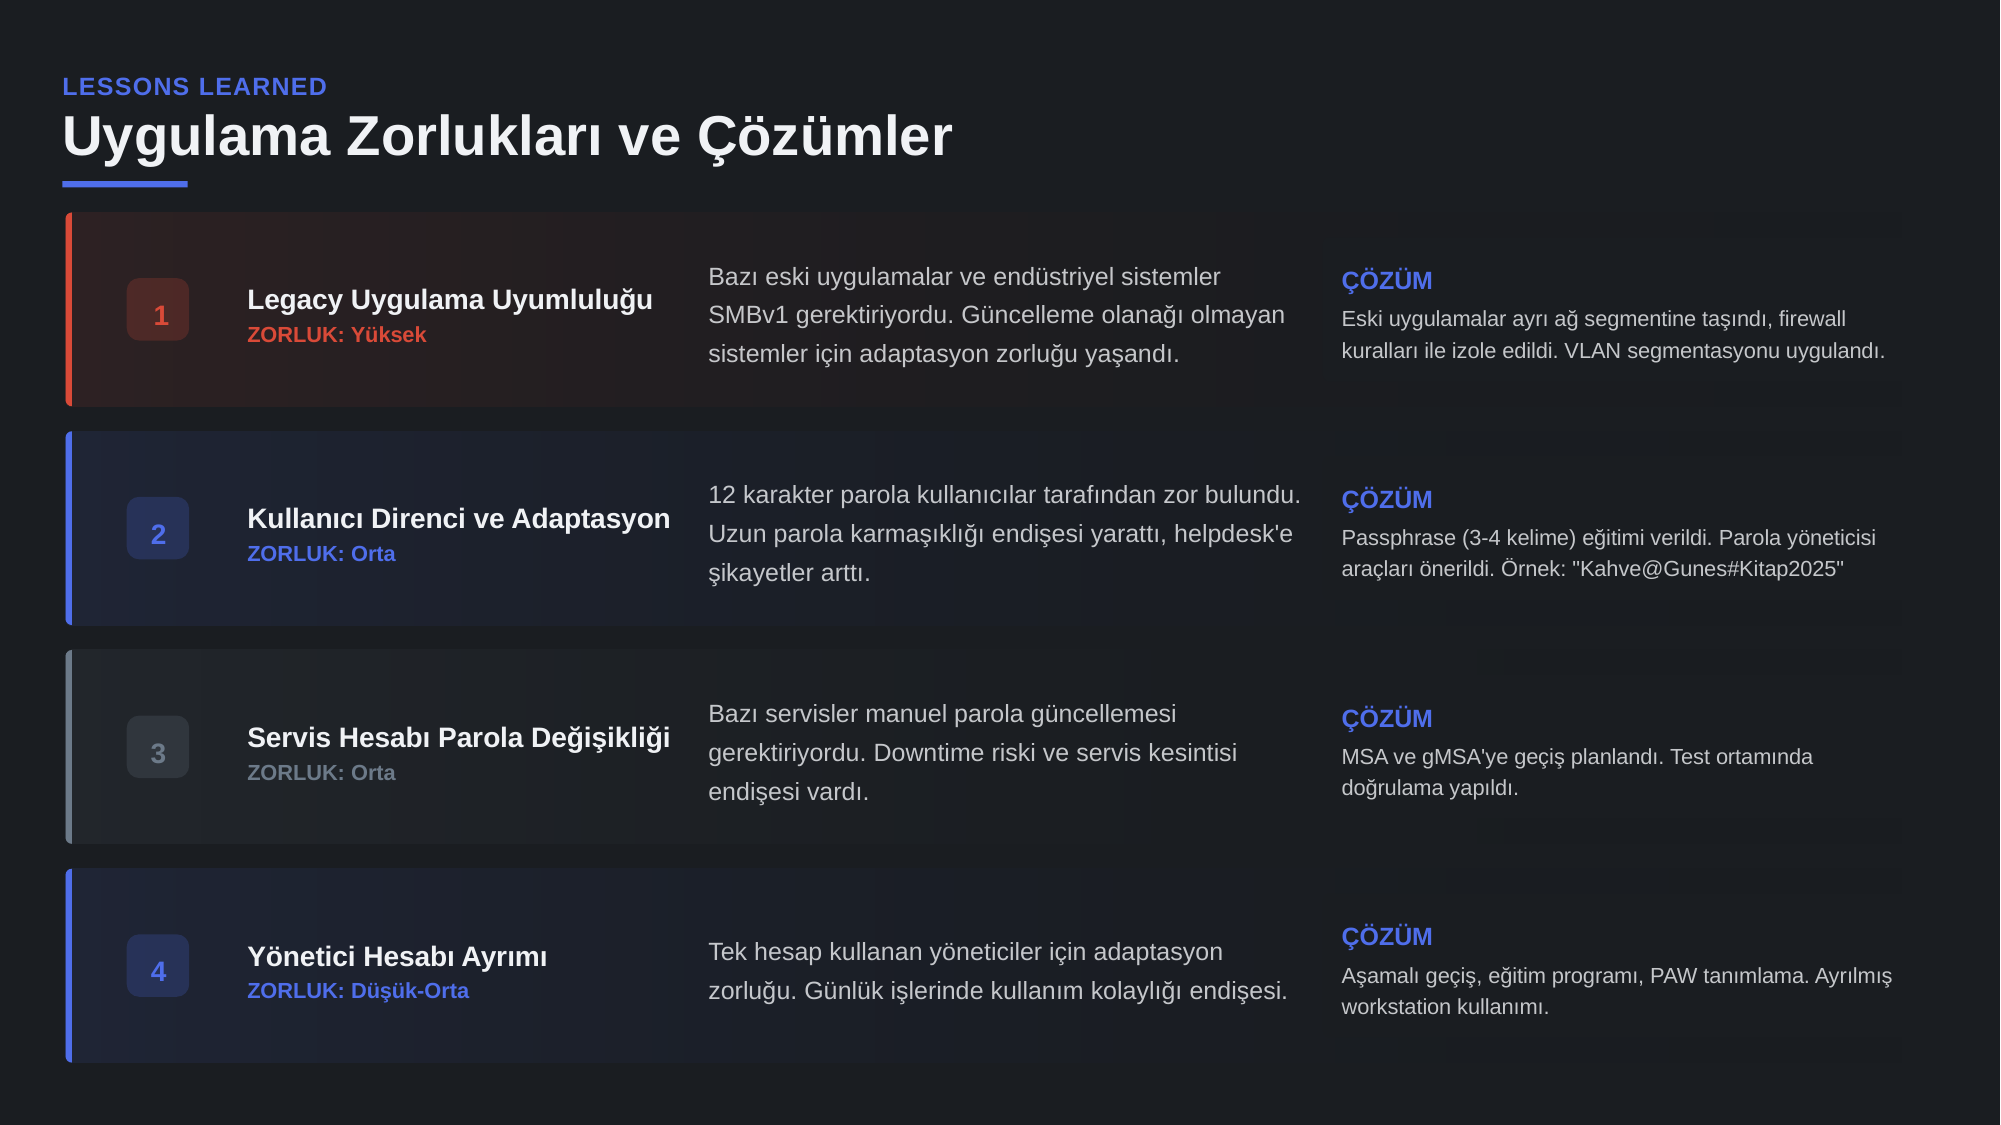

LESSONS LEARNED
Uygulama Zorlukları ve Çözümler

Bazı eski uygulamalar ve endüstriyel sistemler SMBv1 gerektiriyordu. Güncelleme olanağı olmayan sistemler için adaptasyon zorluğu yaşandı.
ÇÖZÜM
Legacy Uygulama Uyumluluğu

1
Eski uygulamalar ayrı ağ segmentine taşındı, firewall kuralları ile izole edildi. VLAN segmentasyonu uygulandı.
ZORLUK: Yüksek

12 karakter parola kullanıcılar tarafından zor bulundu. Uzun parola karmaşıklığı endişesi yarattı, helpdesk'e şikayetler arttı.
ÇÖZÜM
Kullanıcı Direnci ve Adaptasyon

2
Passphrase (3-4 kelime) eğitimi verildi. Parola yöneticisi araçları önerildi. Örnek: "Kahve@Gunes#Kitap2025"
ZORLUK: Orta

Bazı servisler manuel parola güncellemesi gerektiriyordu. Downtime riski ve servis kesintisi endişesi vardı.
ÇÖZÜM
Servis Hesabı Parola Değişikliği

3
MSA ve gMSA'ye geçiş planlandı. Test ortamında doğrulama yapıldı.
ZORLUK: Orta

ÇÖZÜM
Yönetici Hesabı Ayrımı
Tek hesap kullanan yöneticiler için adaptasyon zorluğu. Günlük işlerinde kullanım kolaylığı endişesi.

4
Aşamalı geçiş, eğitim programı, PAW tanımlama. Ayrılmış workstation kullanımı.
ZORLUK: Düşük-Orta